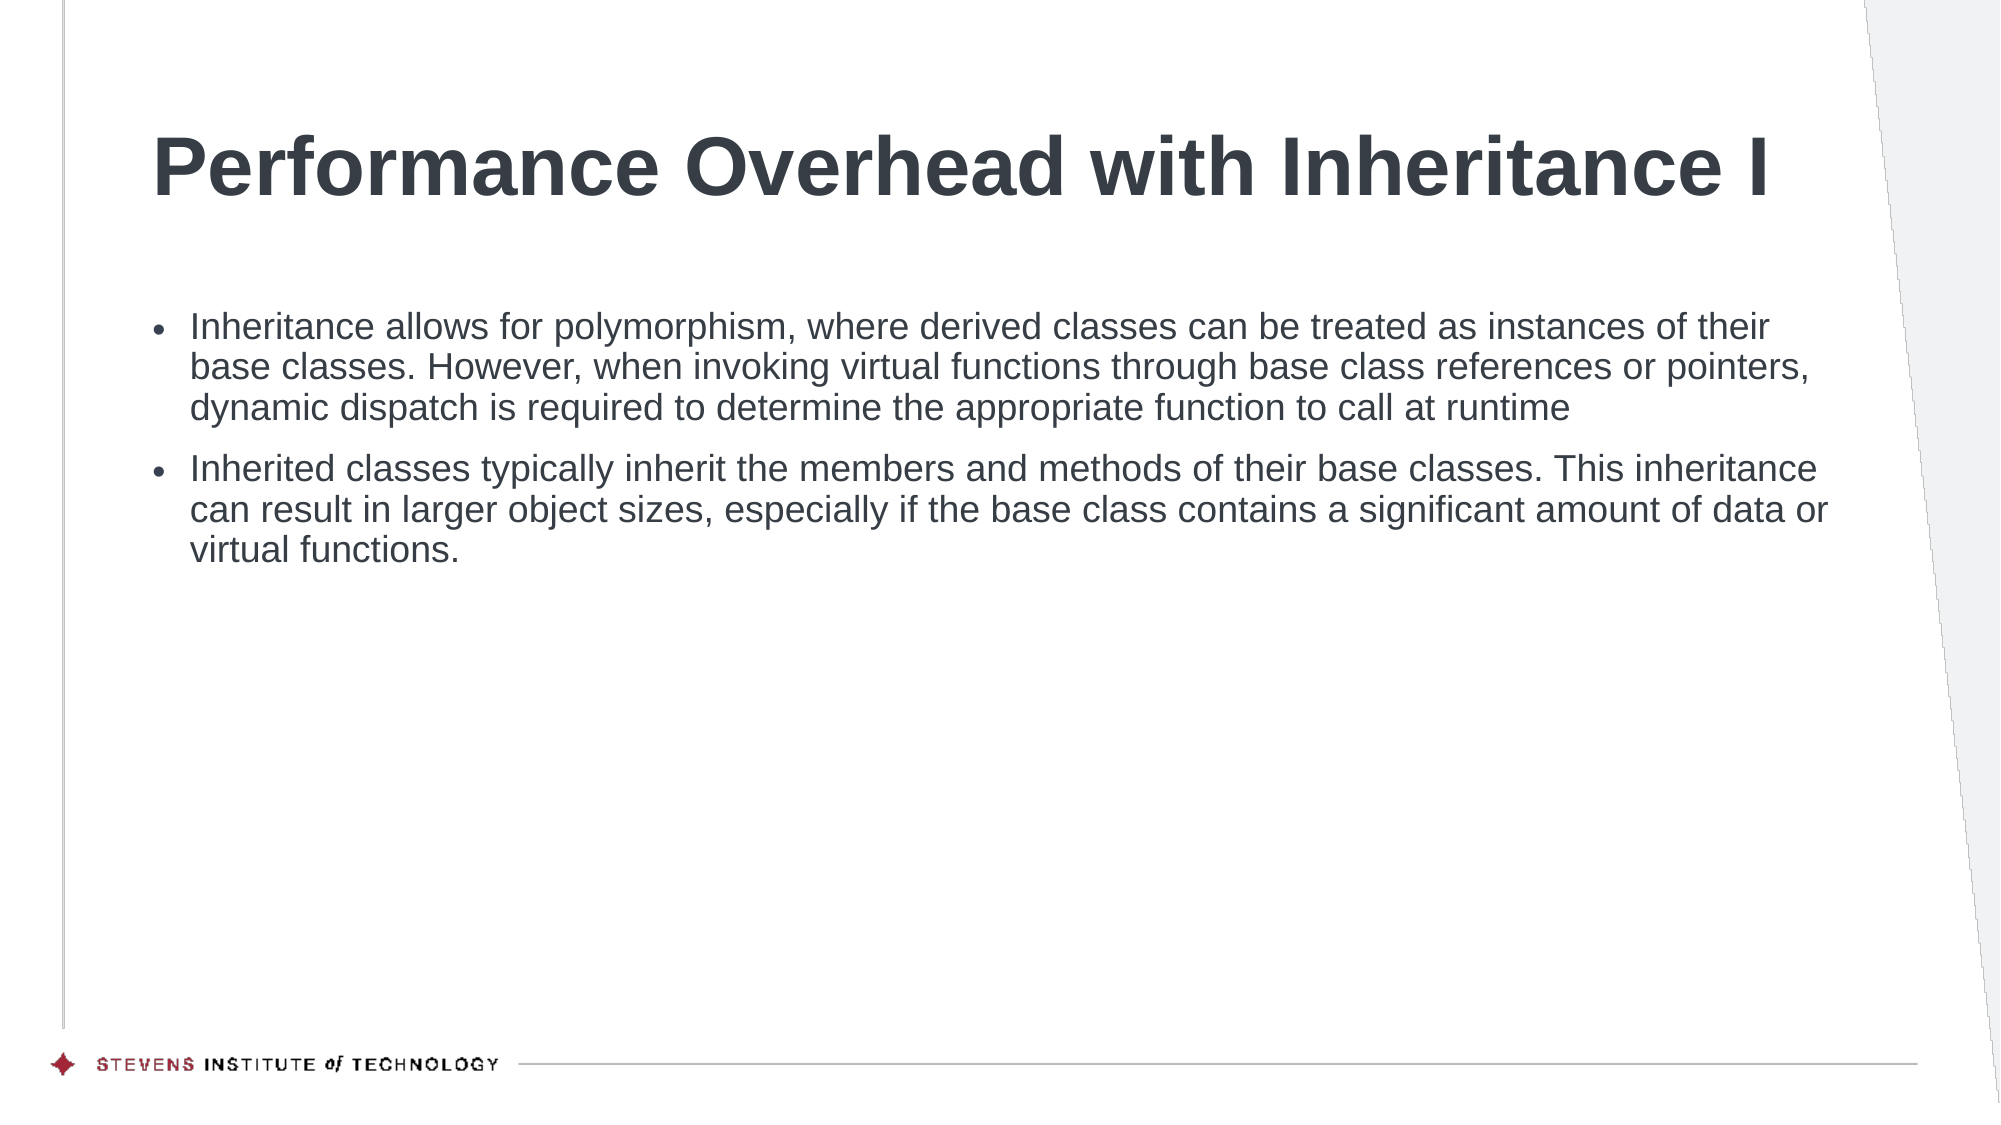

# Performance Overhead with Inheritance I
Inheritance allows for polymorphism, where derived classes can be treated as instances of their base classes. However, when invoking virtual functions through base class references or pointers, dynamic dispatch is required to determine the appropriate function to call at runtime
Inherited classes typically inherit the members and methods of their base classes. This inheritance can result in larger object sizes, especially if the base class contains a significant amount of data or virtual functions.